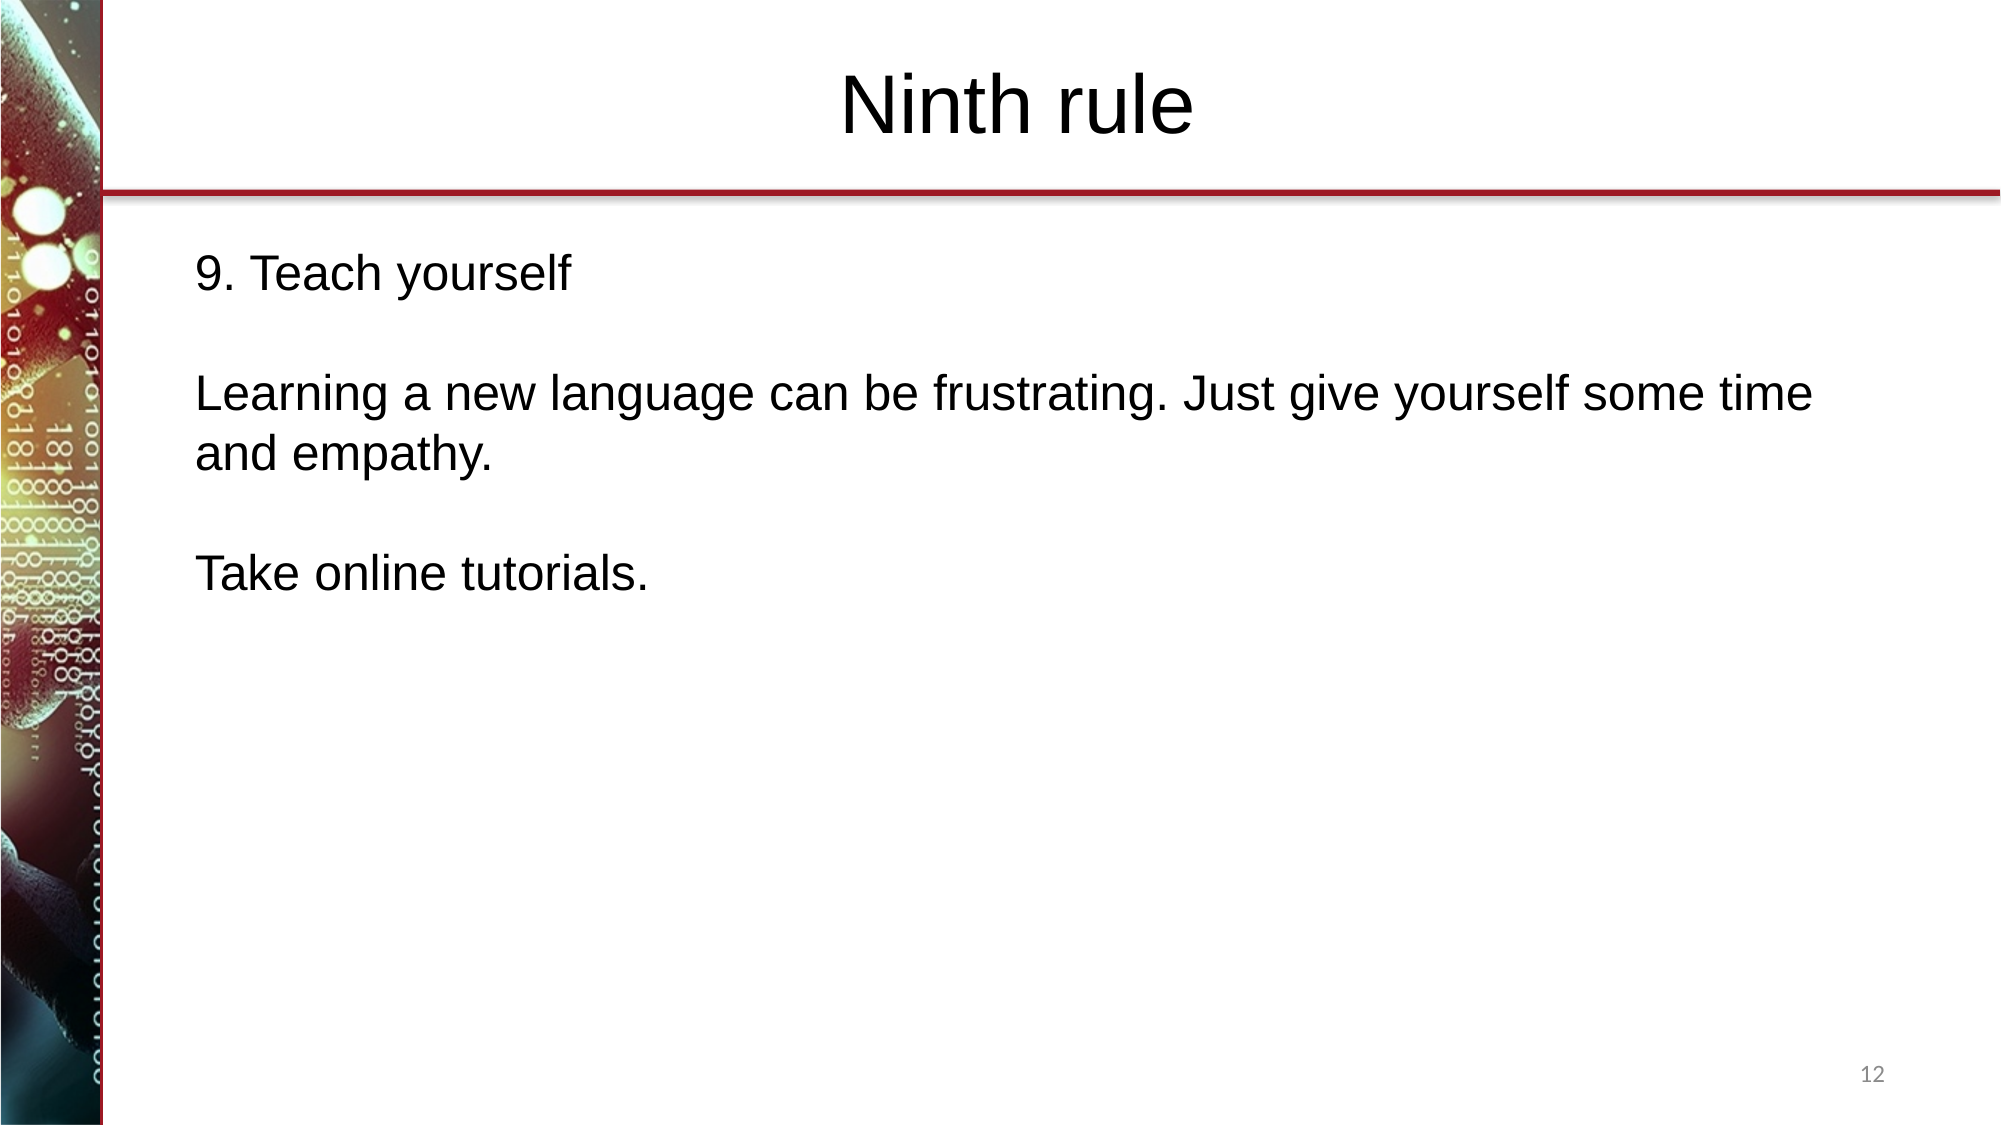

Ninth rule
9. Teach yourself

Learning a new language can be frustrating. Just give yourself some time and empathy.

Take online tutorials.
12